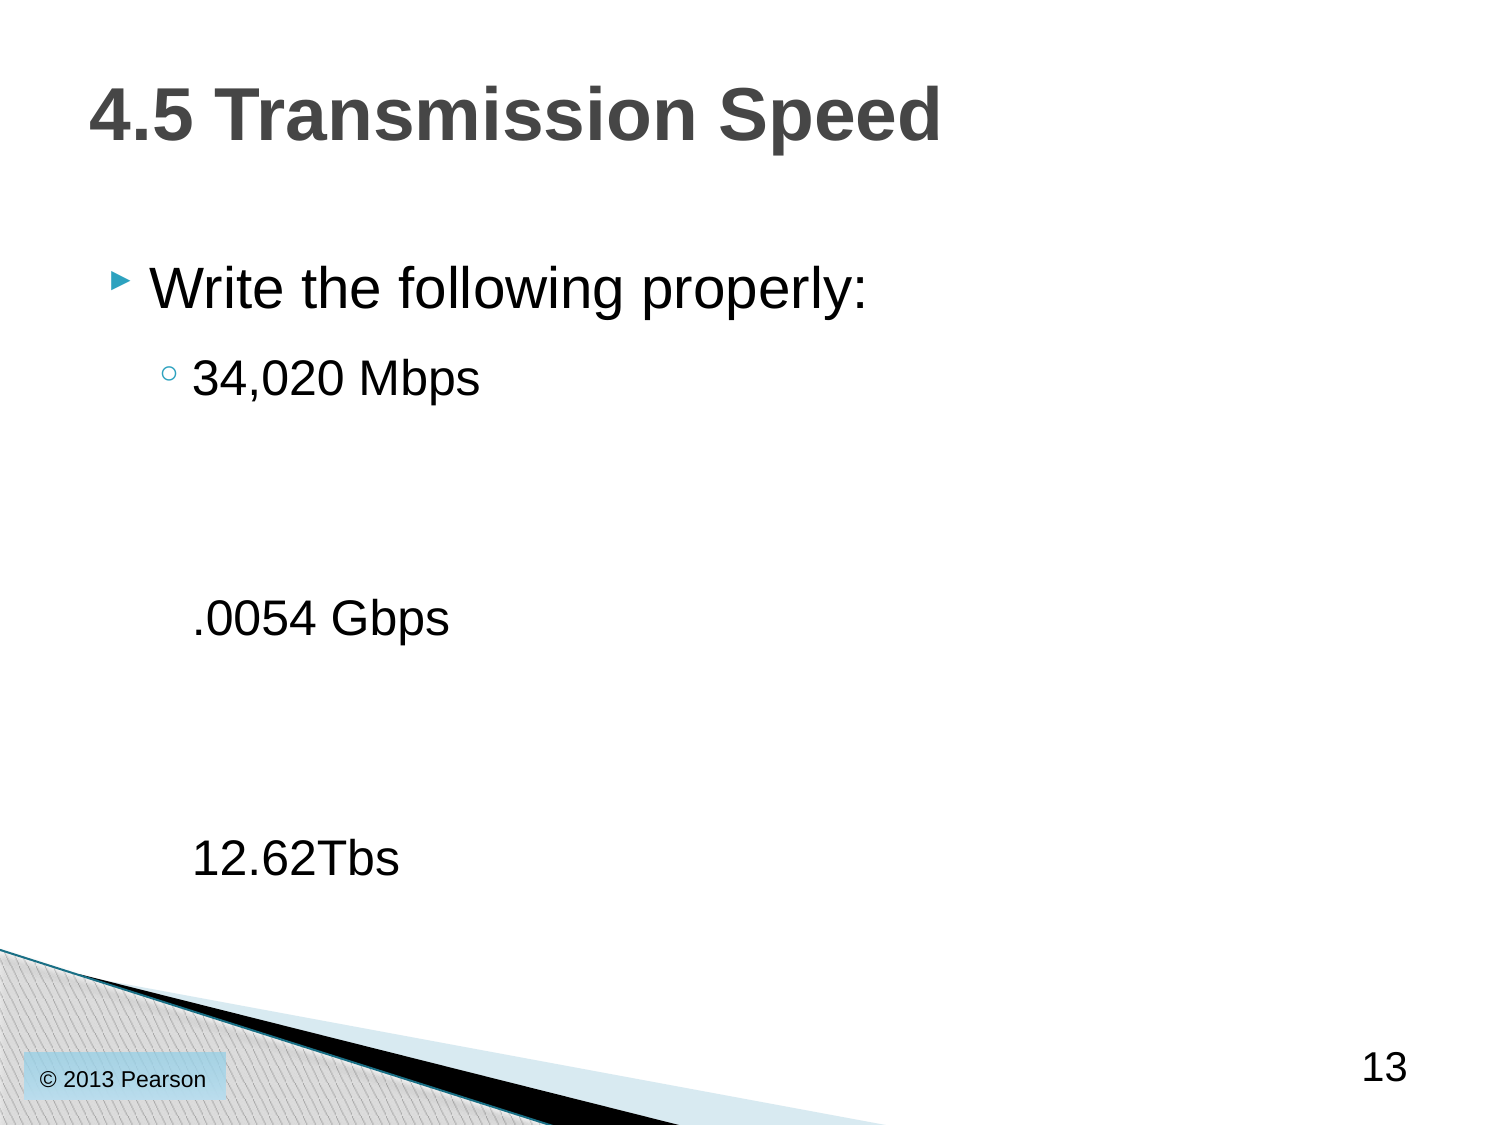

# 4.5 Transmission Speed
Write the following properly:
34,020 Mbps
.0054 Gbps
12.62Tbs
13
© 2013 Pearson